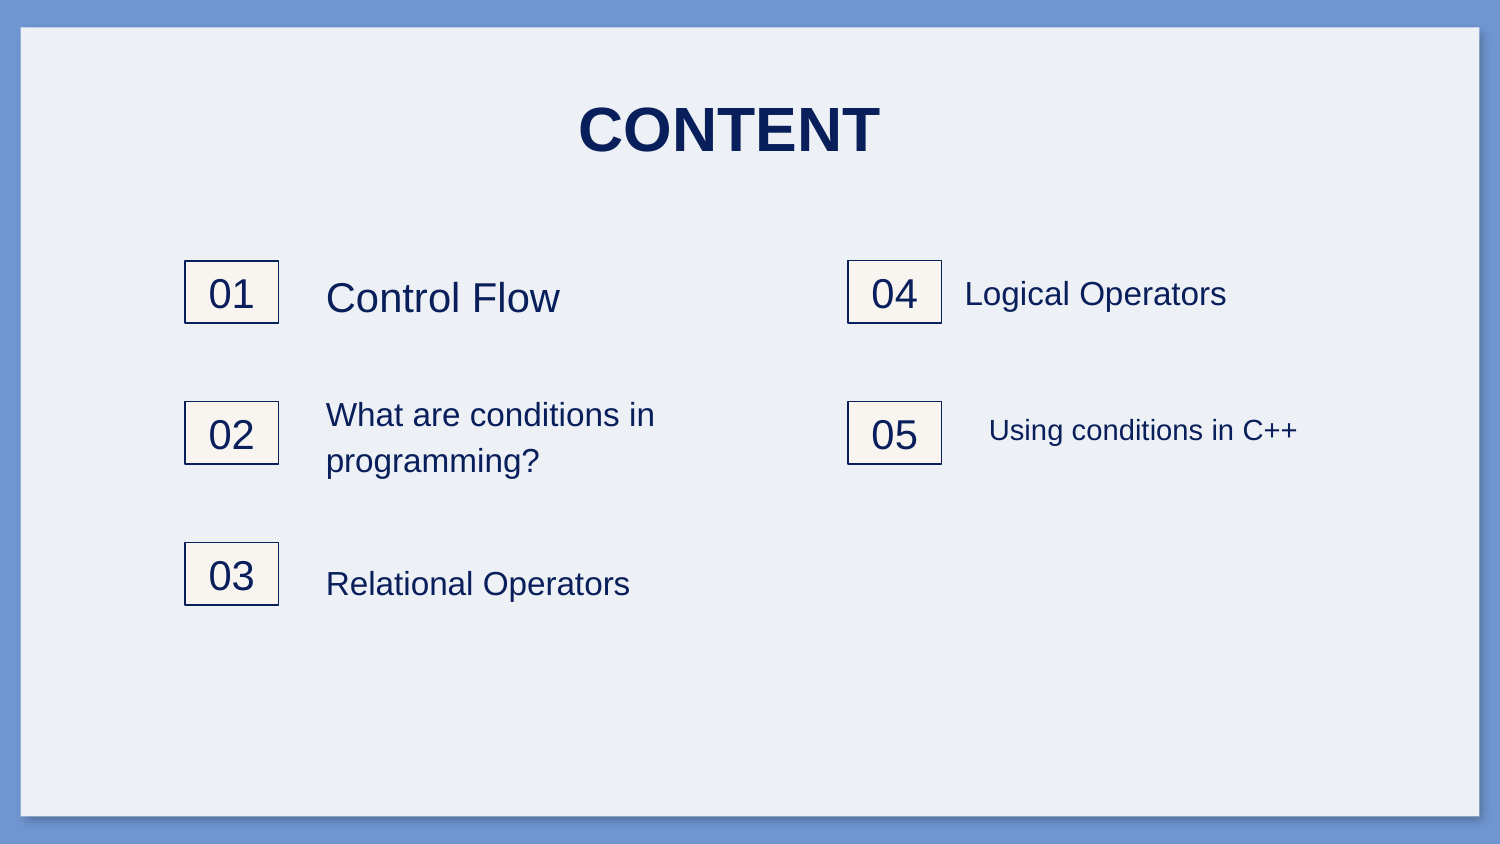

# CONTENT
Logical Operators
Control Flow
01
04
Using conditions in C++

What are conditions in programming?
02
05
Relational Operators
03